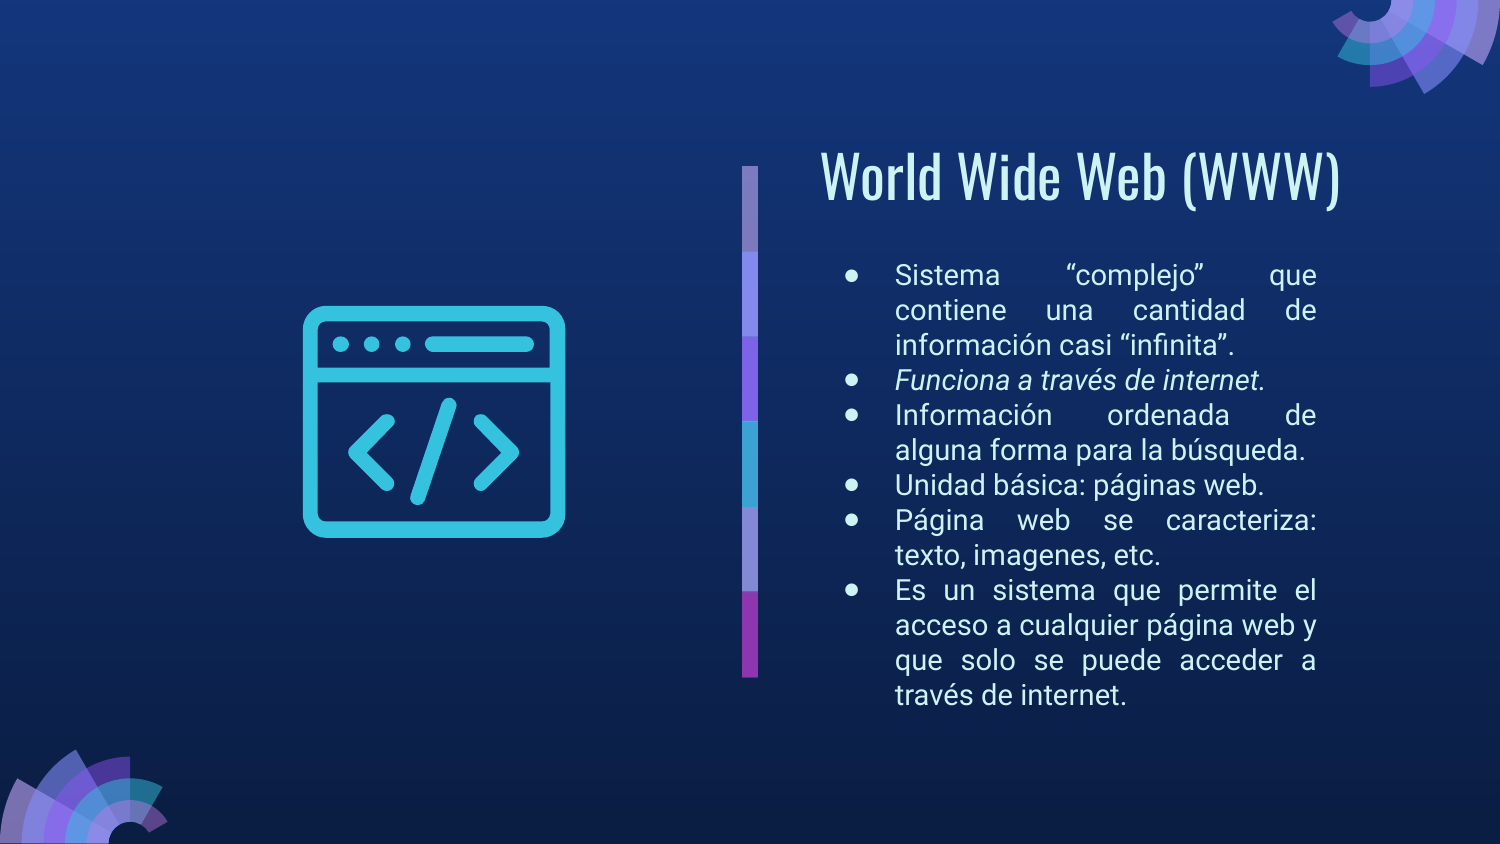

# World Wide Web (WWW)
Sistema “complejo” que contiene una cantidad de información casi “infinita”.
Funciona a través de internet.
Información ordenada de alguna forma para la búsqueda.
Unidad básica: páginas web.
Página web se caracteriza: texto, imagenes, etc.
Es un sistema que permite el acceso a cualquier página web y que solo se puede acceder a través de internet.